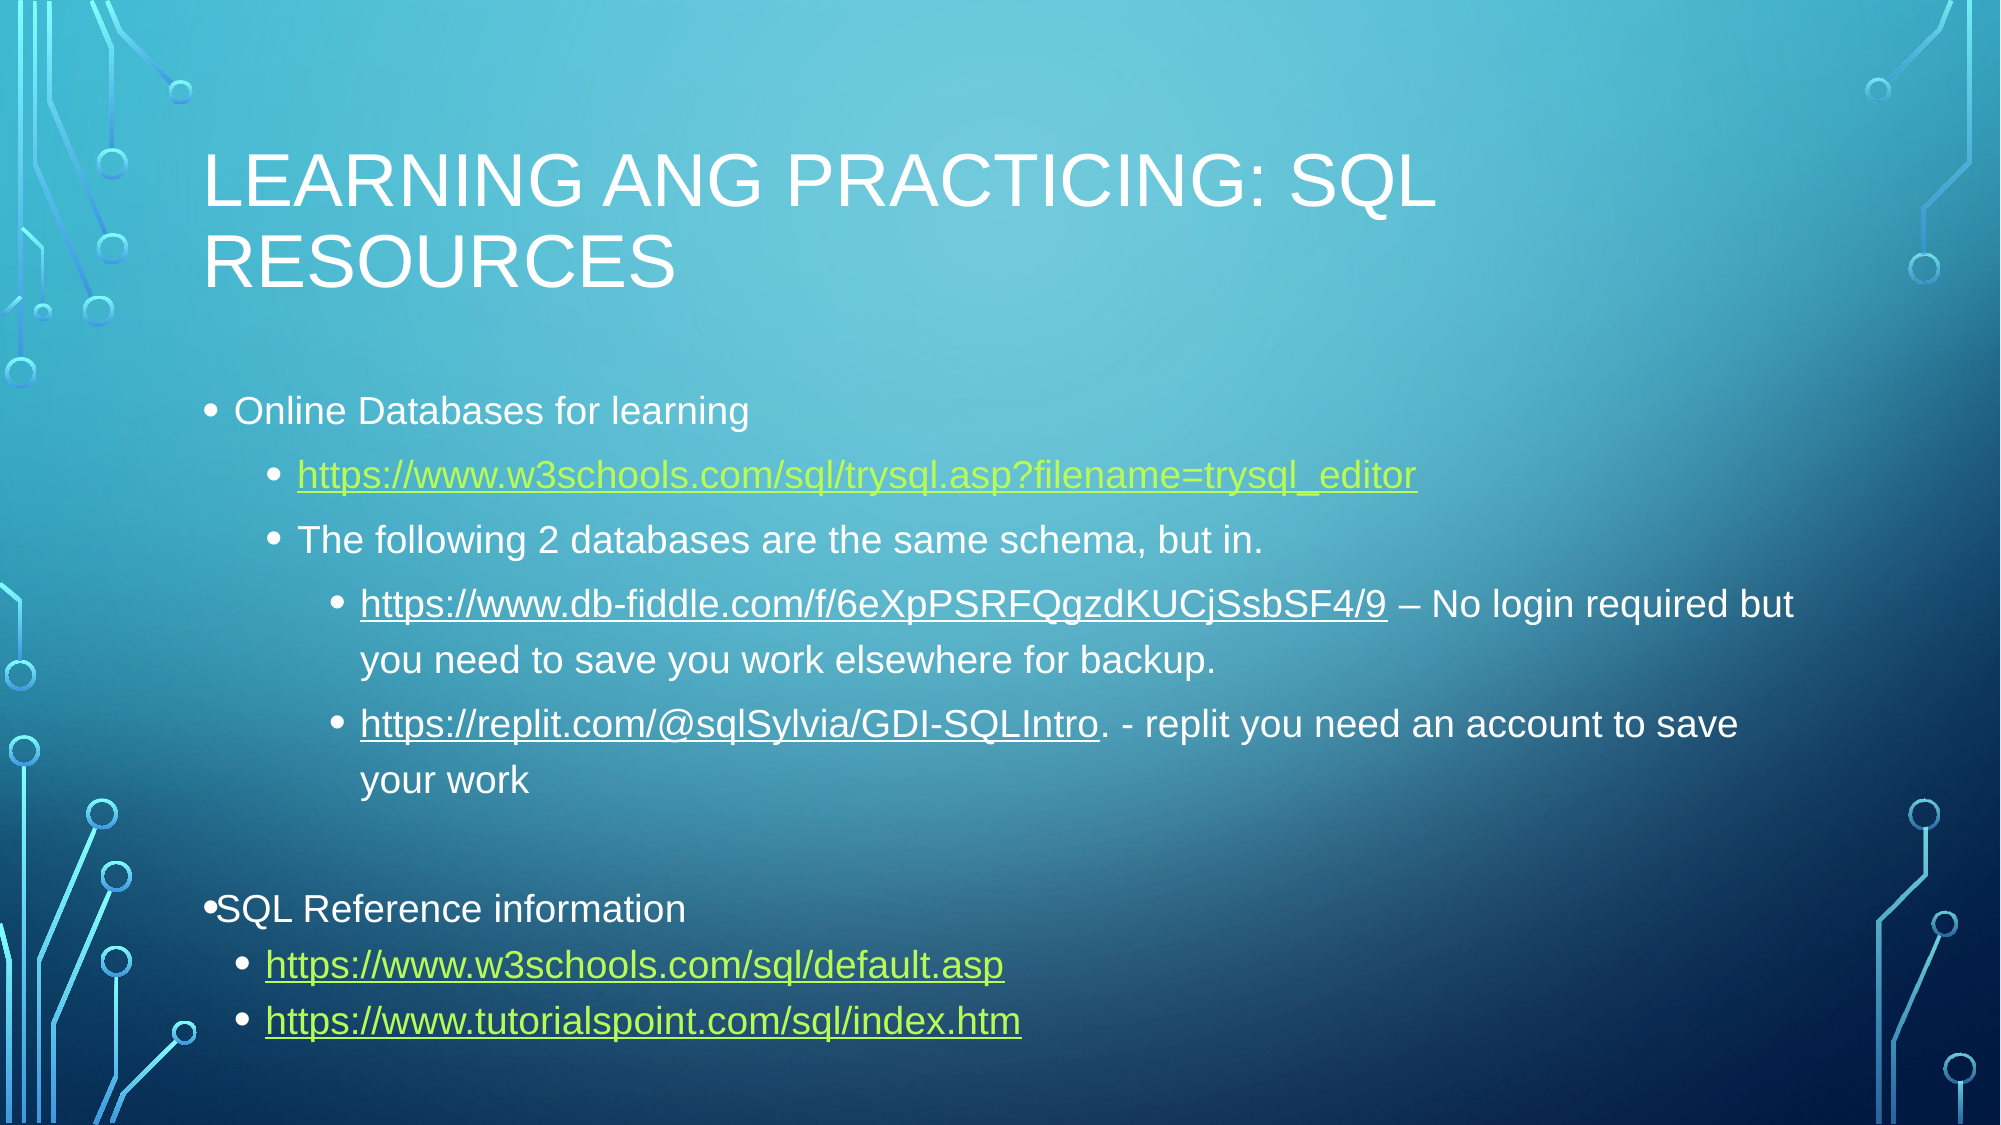

# Learning Ang PRACTICING: SQL RESOURCES
Online Databases for learning
https://www.w3schools.com/sql/trysql.asp?filename=trysql_editor
The following 2 databases are the same schema, but in.
https://www.db-fiddle.com/f/6eXpPSRFQgzdKUCjSsbSF4/9 – No login required but you need to save you work elsewhere for backup.
https://replit.com/@sqlSylvia/GDI-SQLIntro. - replit you need an account to save your work

SQL Reference information
https://www.w3schools.com/sql/default.asp
https://www.tutorialspoint.com/sql/index.htm